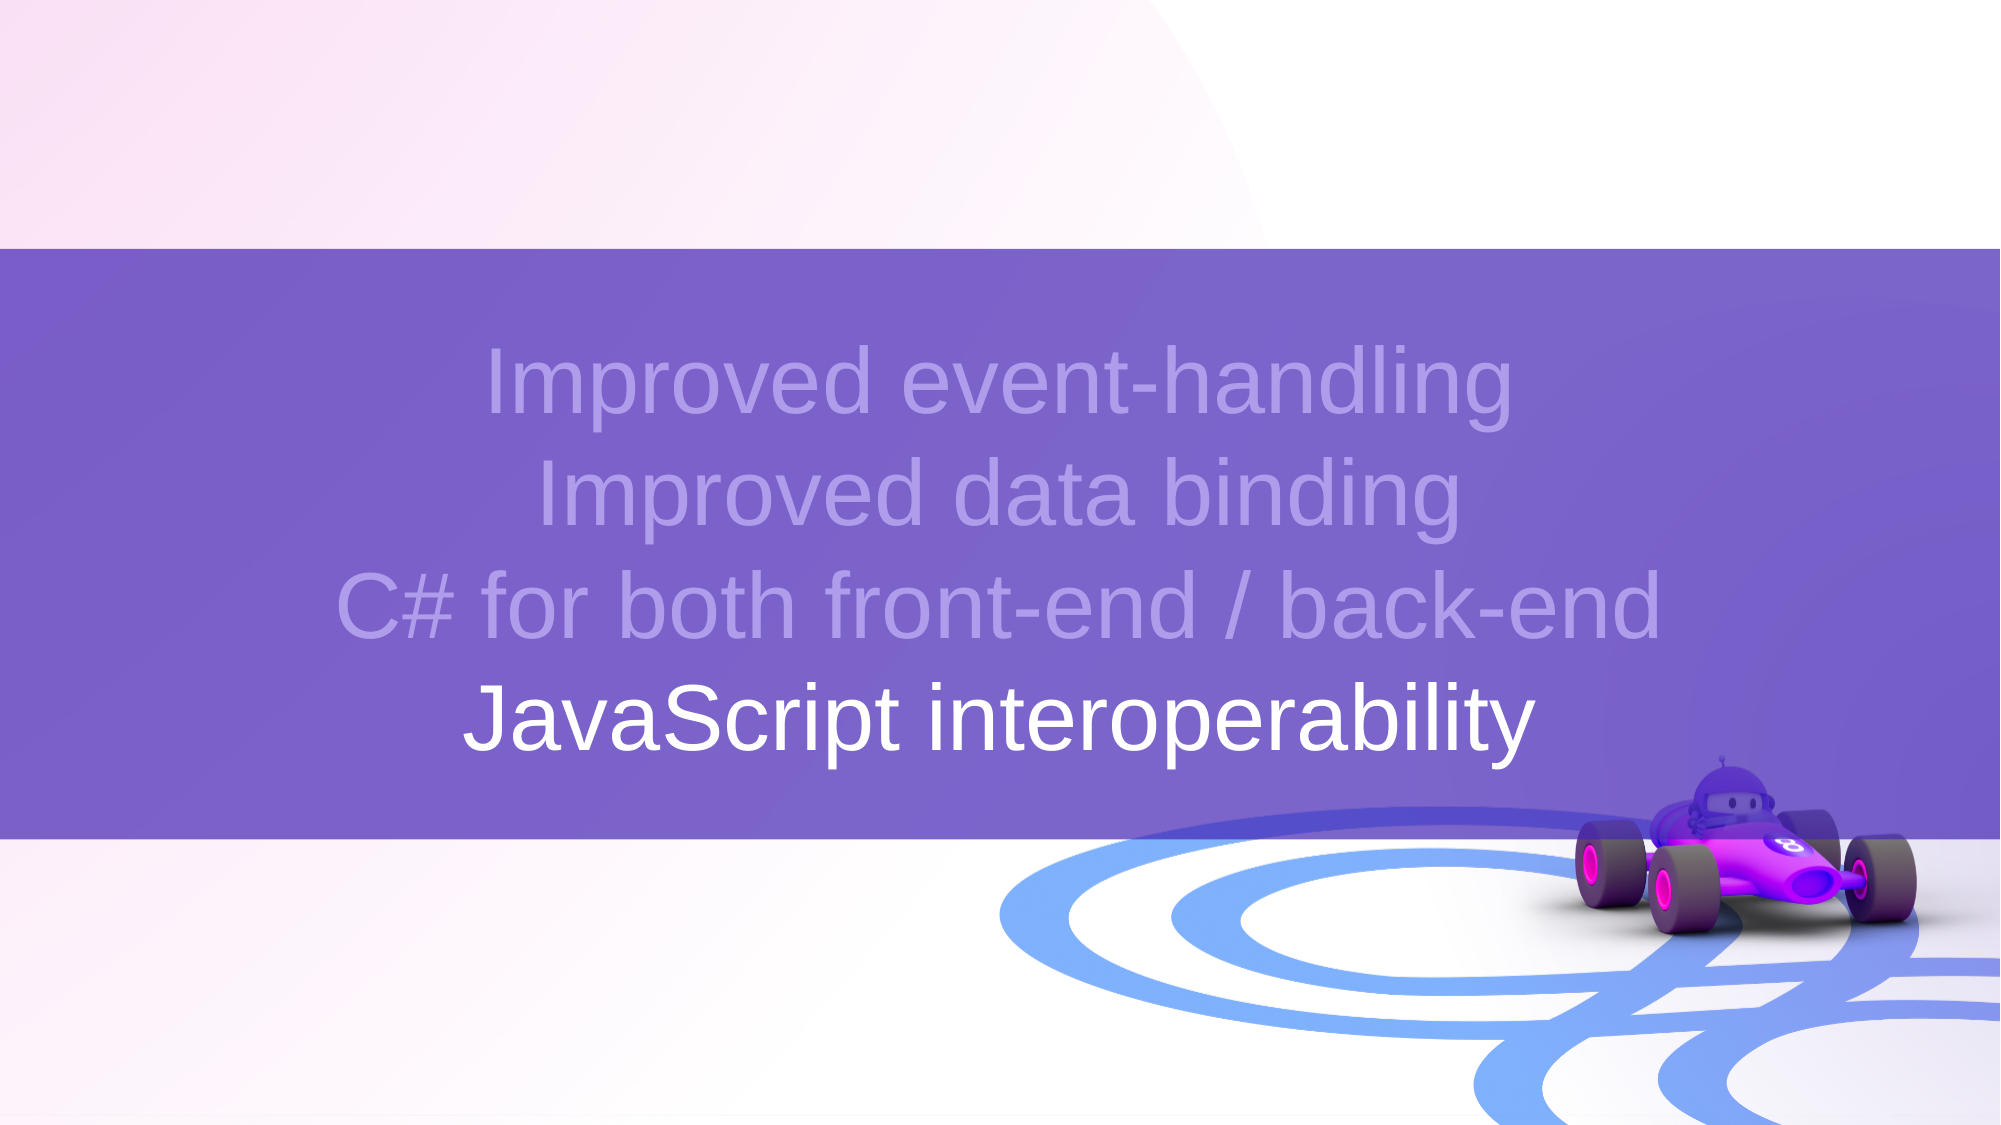

Improved event-handling
Improved data binding
C# for both front-end / back-end
JavaScript interoperability